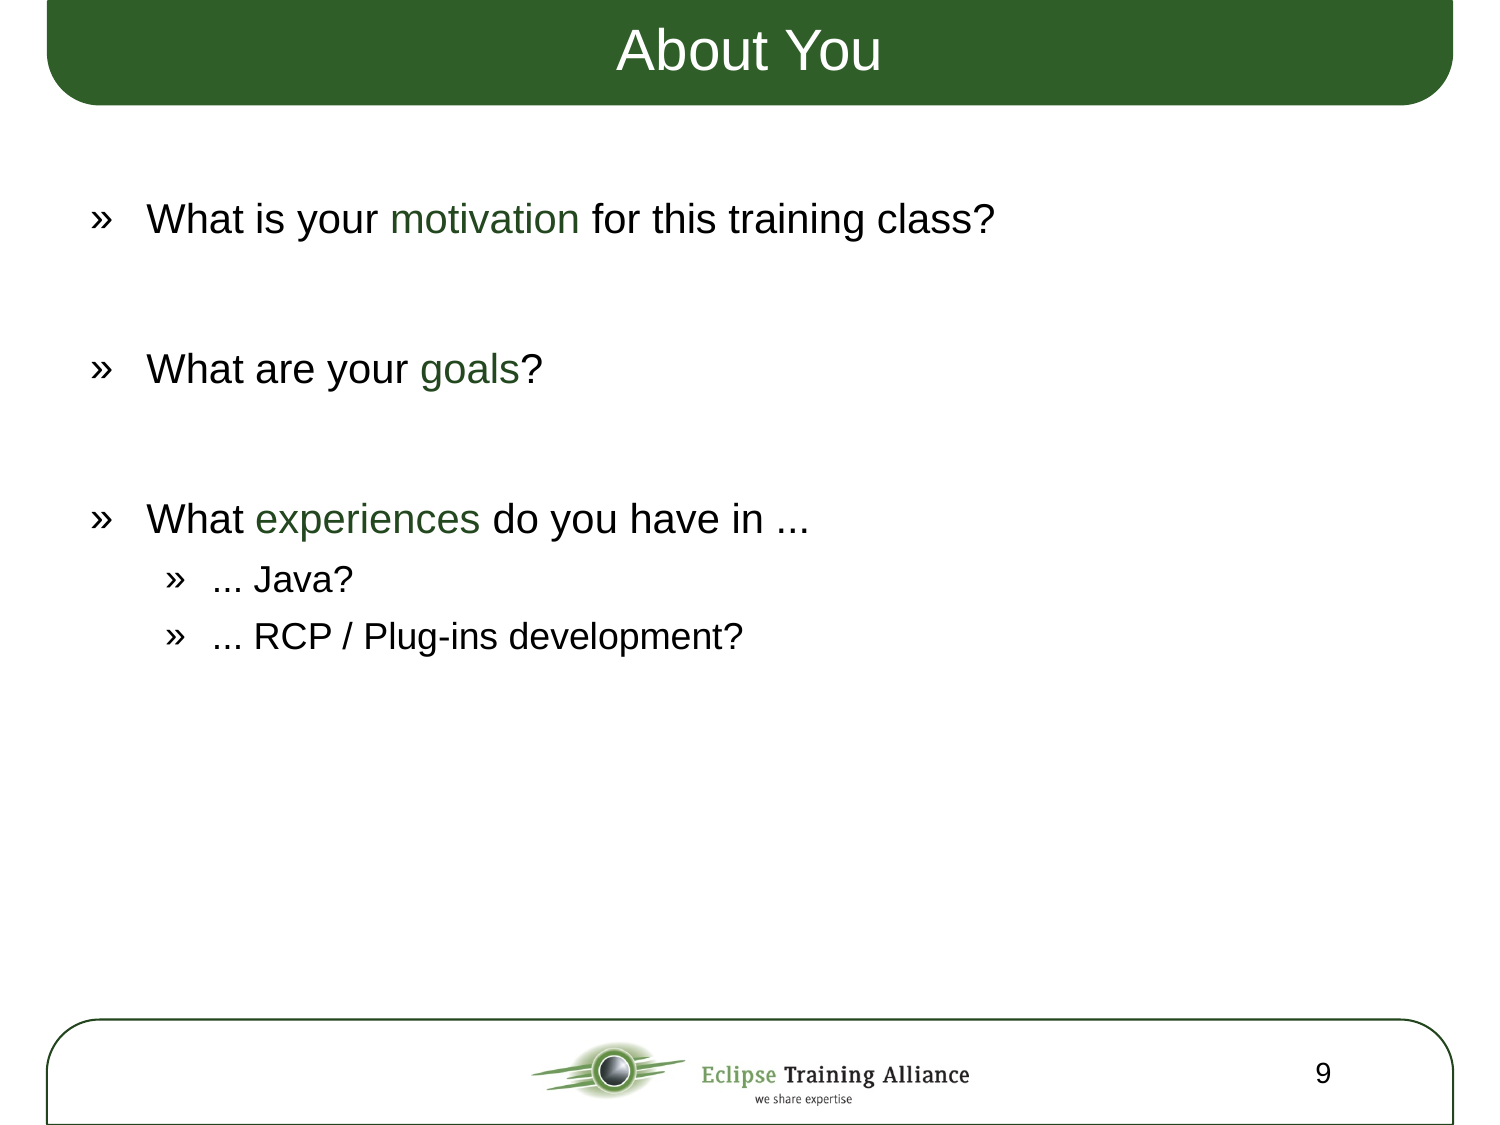

# About You
What is your motivation for this training class?

What are your goals?

What experiences do you have in ...
... Java?
... RCP / Plug-ins development?
9